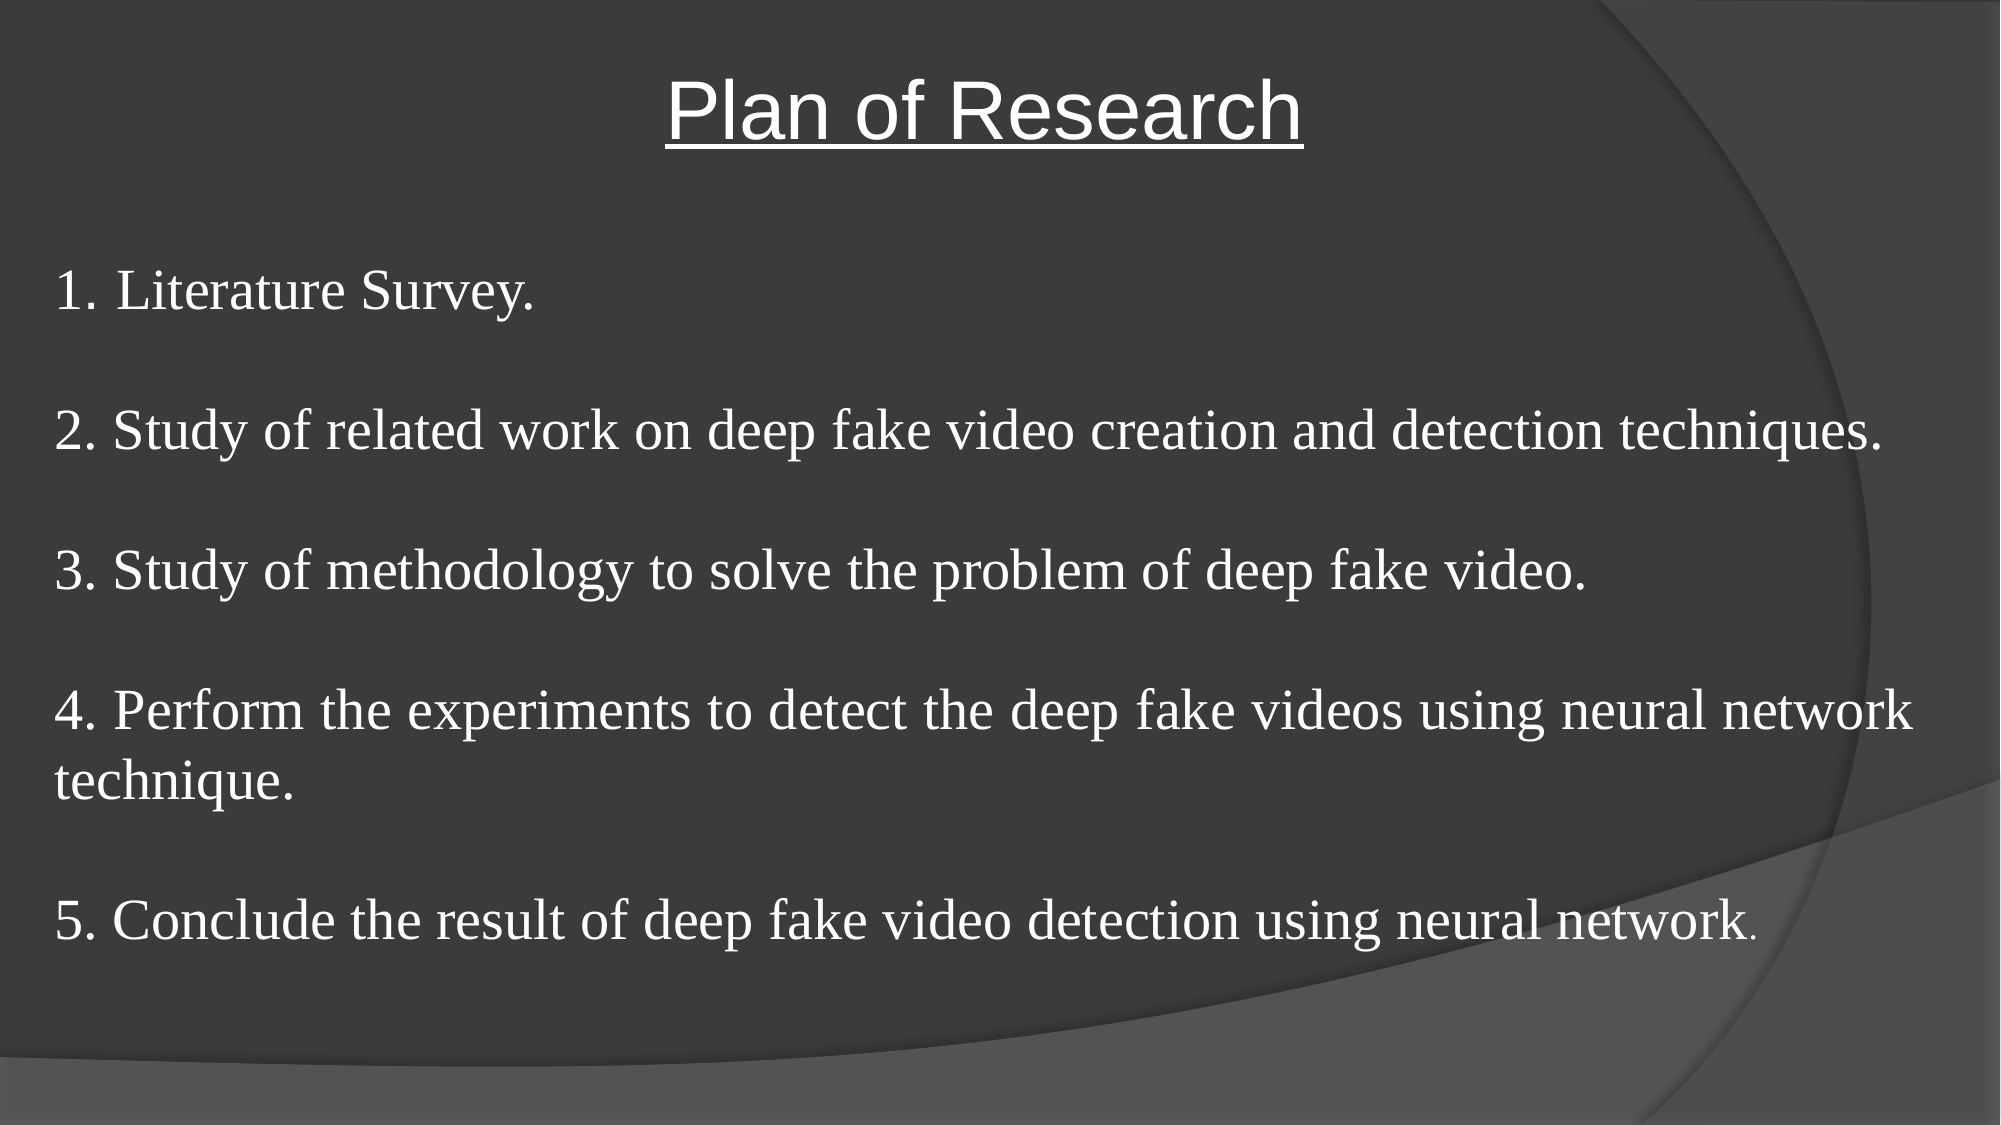

Plan of Research
1. Literature Survey.

2. Study of related work on deep fake video creation and detection techniques.

3. Study of methodology to solve the problem of deep fake video.

4. Perform the experiments to detect the deep fake videos using neural network technique.

5. Conclude the result of deep fake video detection using neural network.